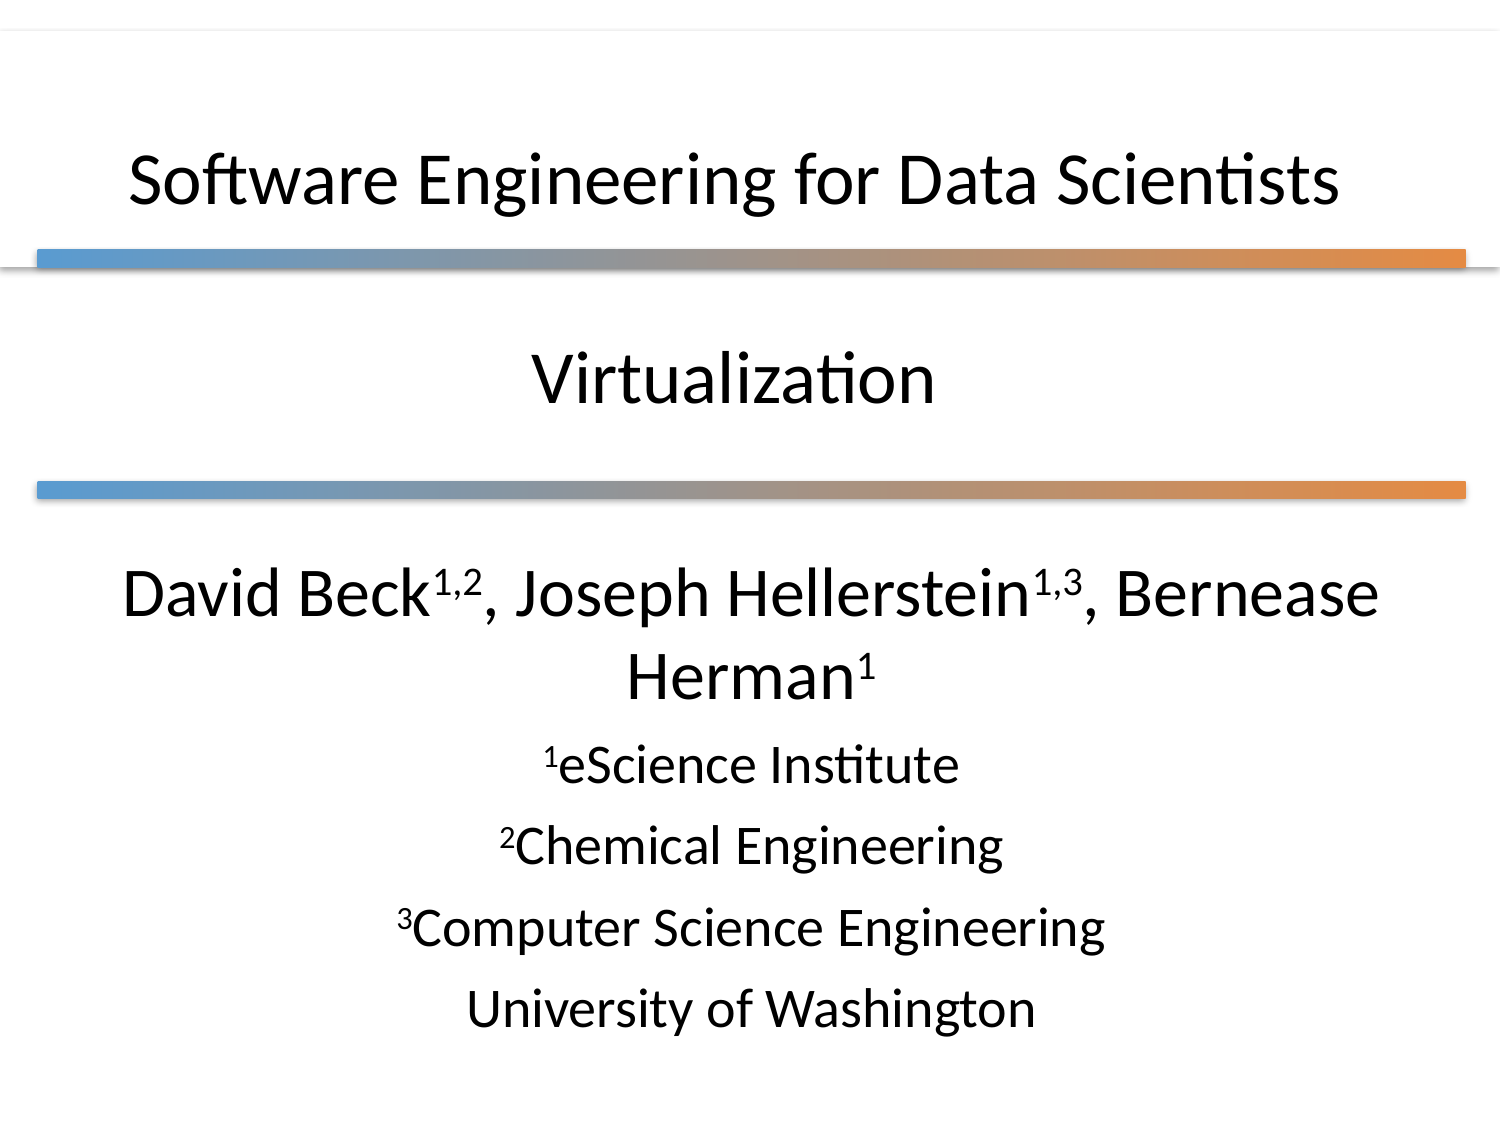

# Software Engineering for Data Scientists

Virtualization

David Beck1,2, Joseph Hellerstein1,3, Bernease Herman1
1eScience Institute
2Chemical Engineering
3Computer Science Engineering
University of Washington